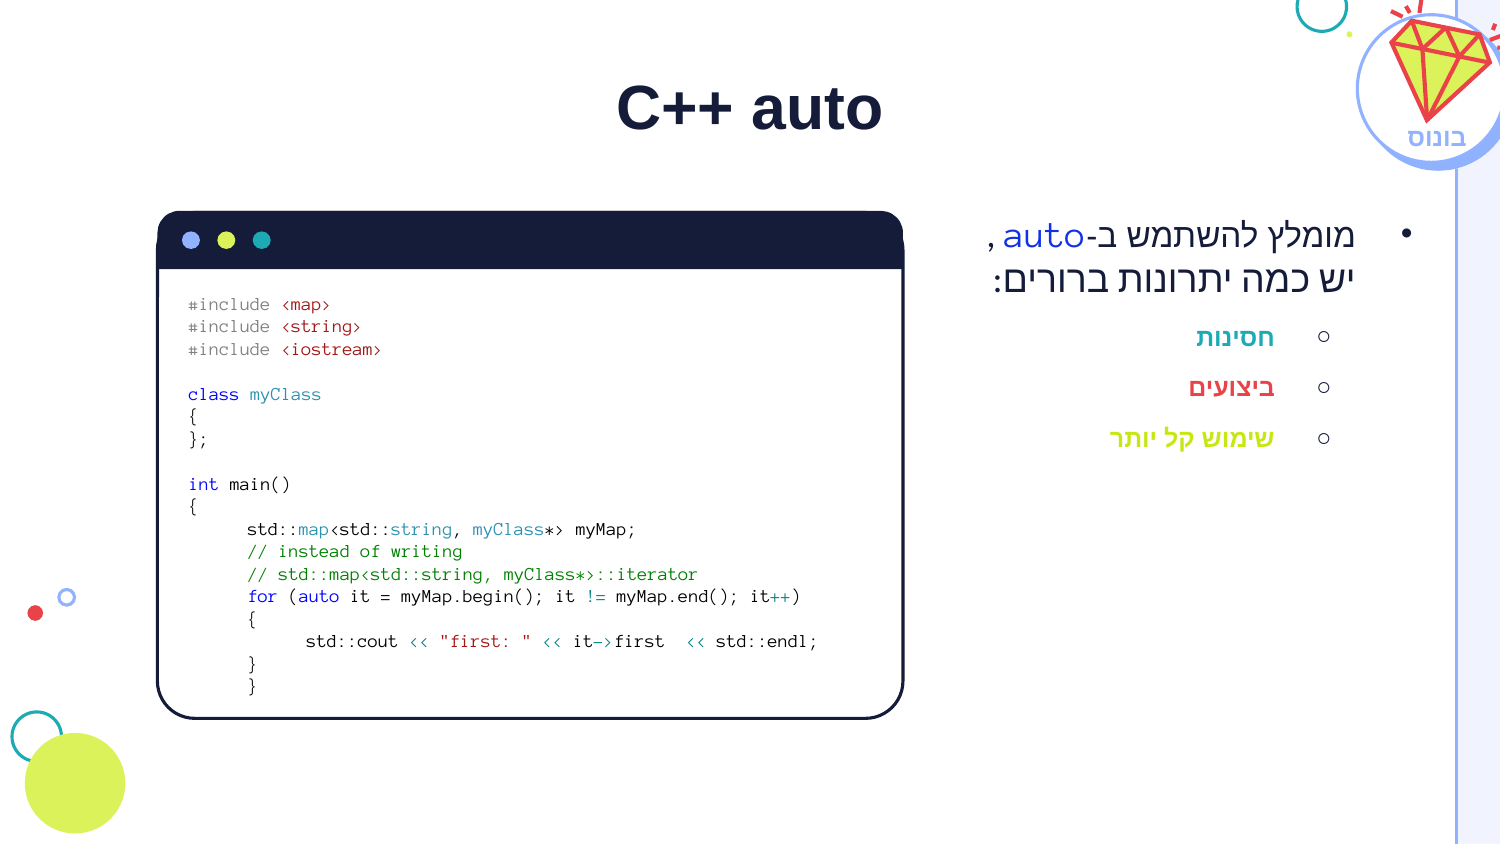

# C++ auto
בונוס
מומלץ להשתמש ב-auto , יש כמה יתרונות ברורים:
חסינות
ביצועים
שימוש קל יותר

#include <map>
#include <string>
#include <iostream>

class myClass
{
};

int main()
{
std::map<std::string, myClass*> myMap;
// instead of writing
// std::map<std::string, myClass*>::iterator
for (auto it = myMap.begin(); it != myMap.end(); it++)
{
std::cout << "first: " << it->first  << std::endl;
}
}